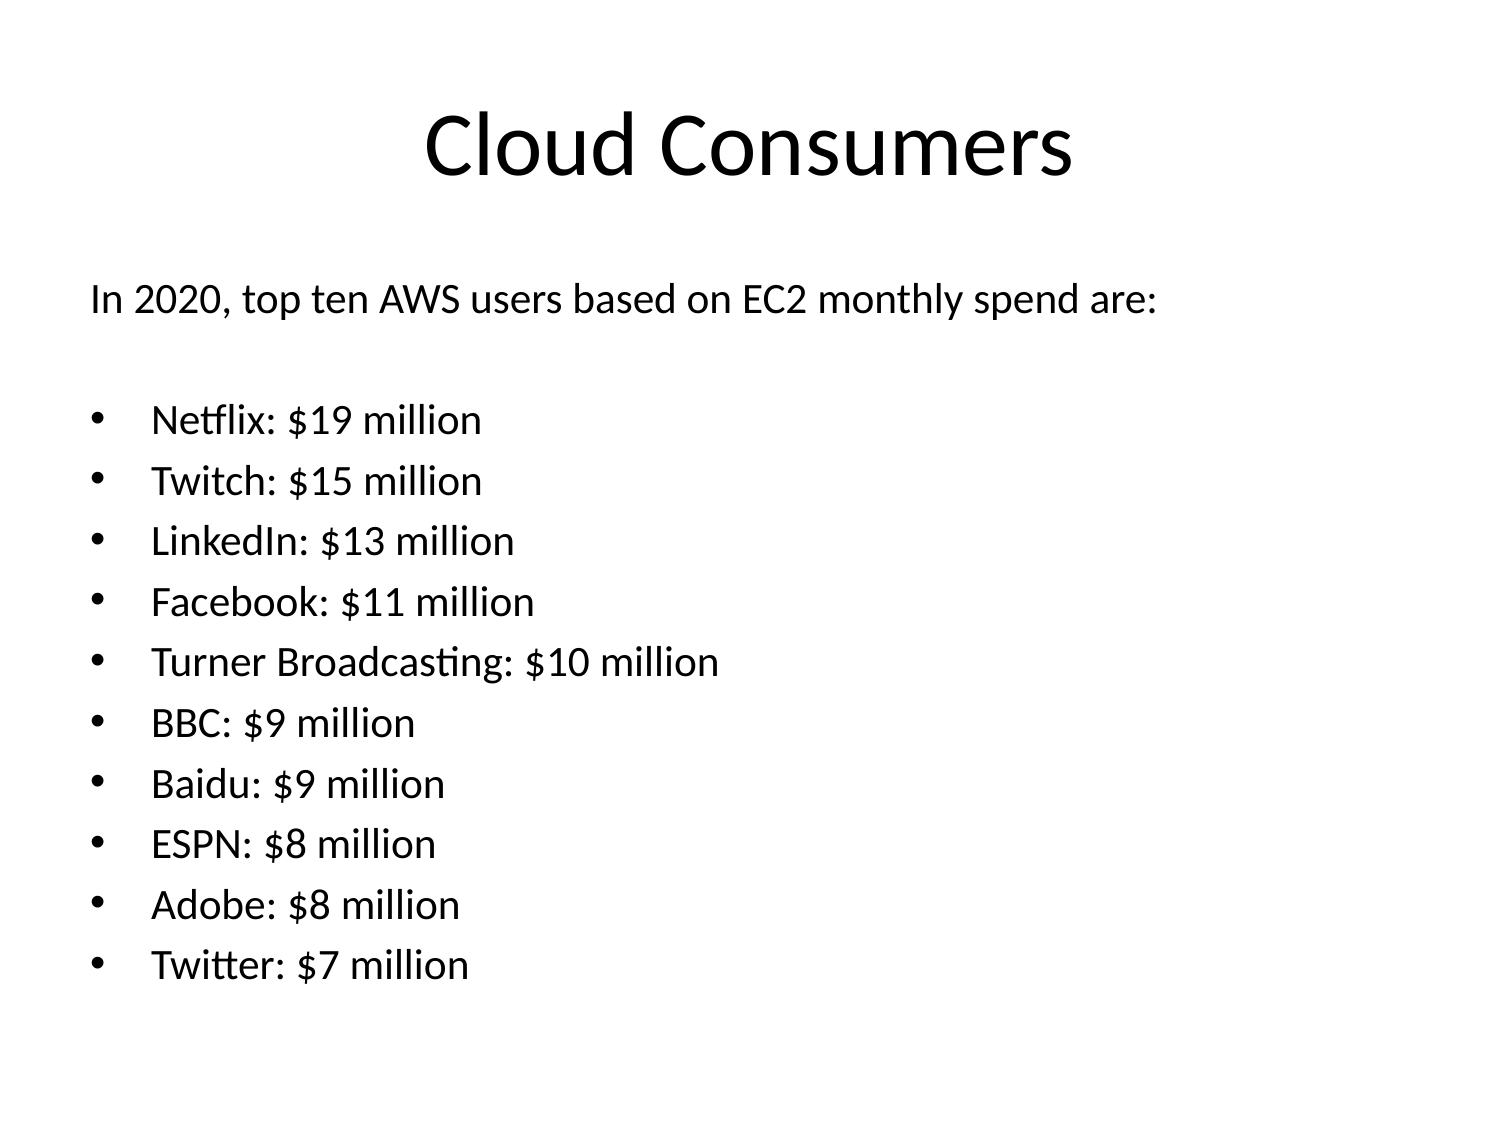

# Cloud Consumers
In 2020, top ten AWS users based on EC2 monthly spend are:

Netflix: $19 million
Twitch: $15 million
LinkedIn: $13 million
Facebook: $11 million
Turner Broadcasting: $10 million
BBC: $9 million
Baidu: $9 million
ESPN: $8 million
Adobe: $8 million
Twitter: $7 million